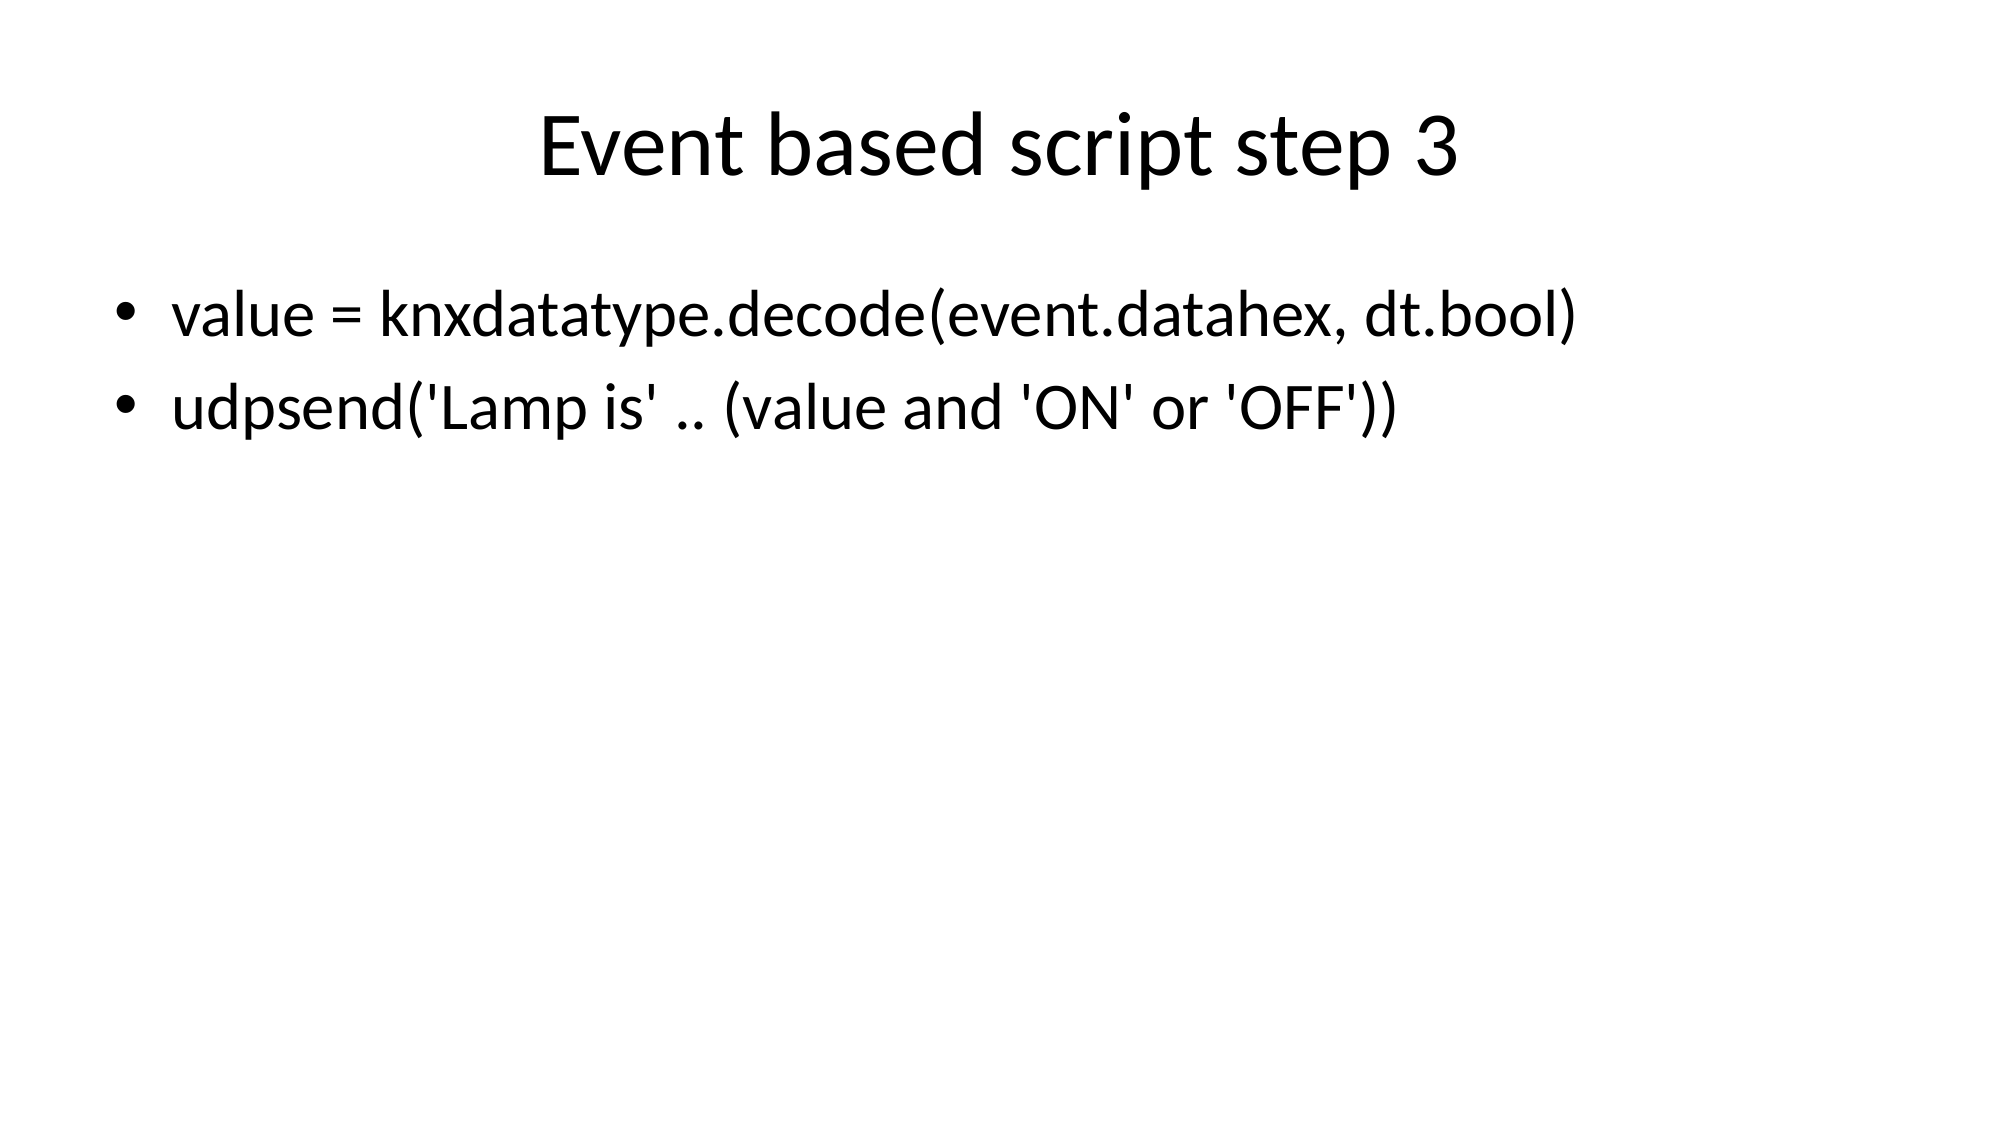

# Event based script step 3
value = knxdatatype.decode(event.datahex, dt.bool)
udpsend('Lamp is' .. (value and 'ON' or 'OFF'))